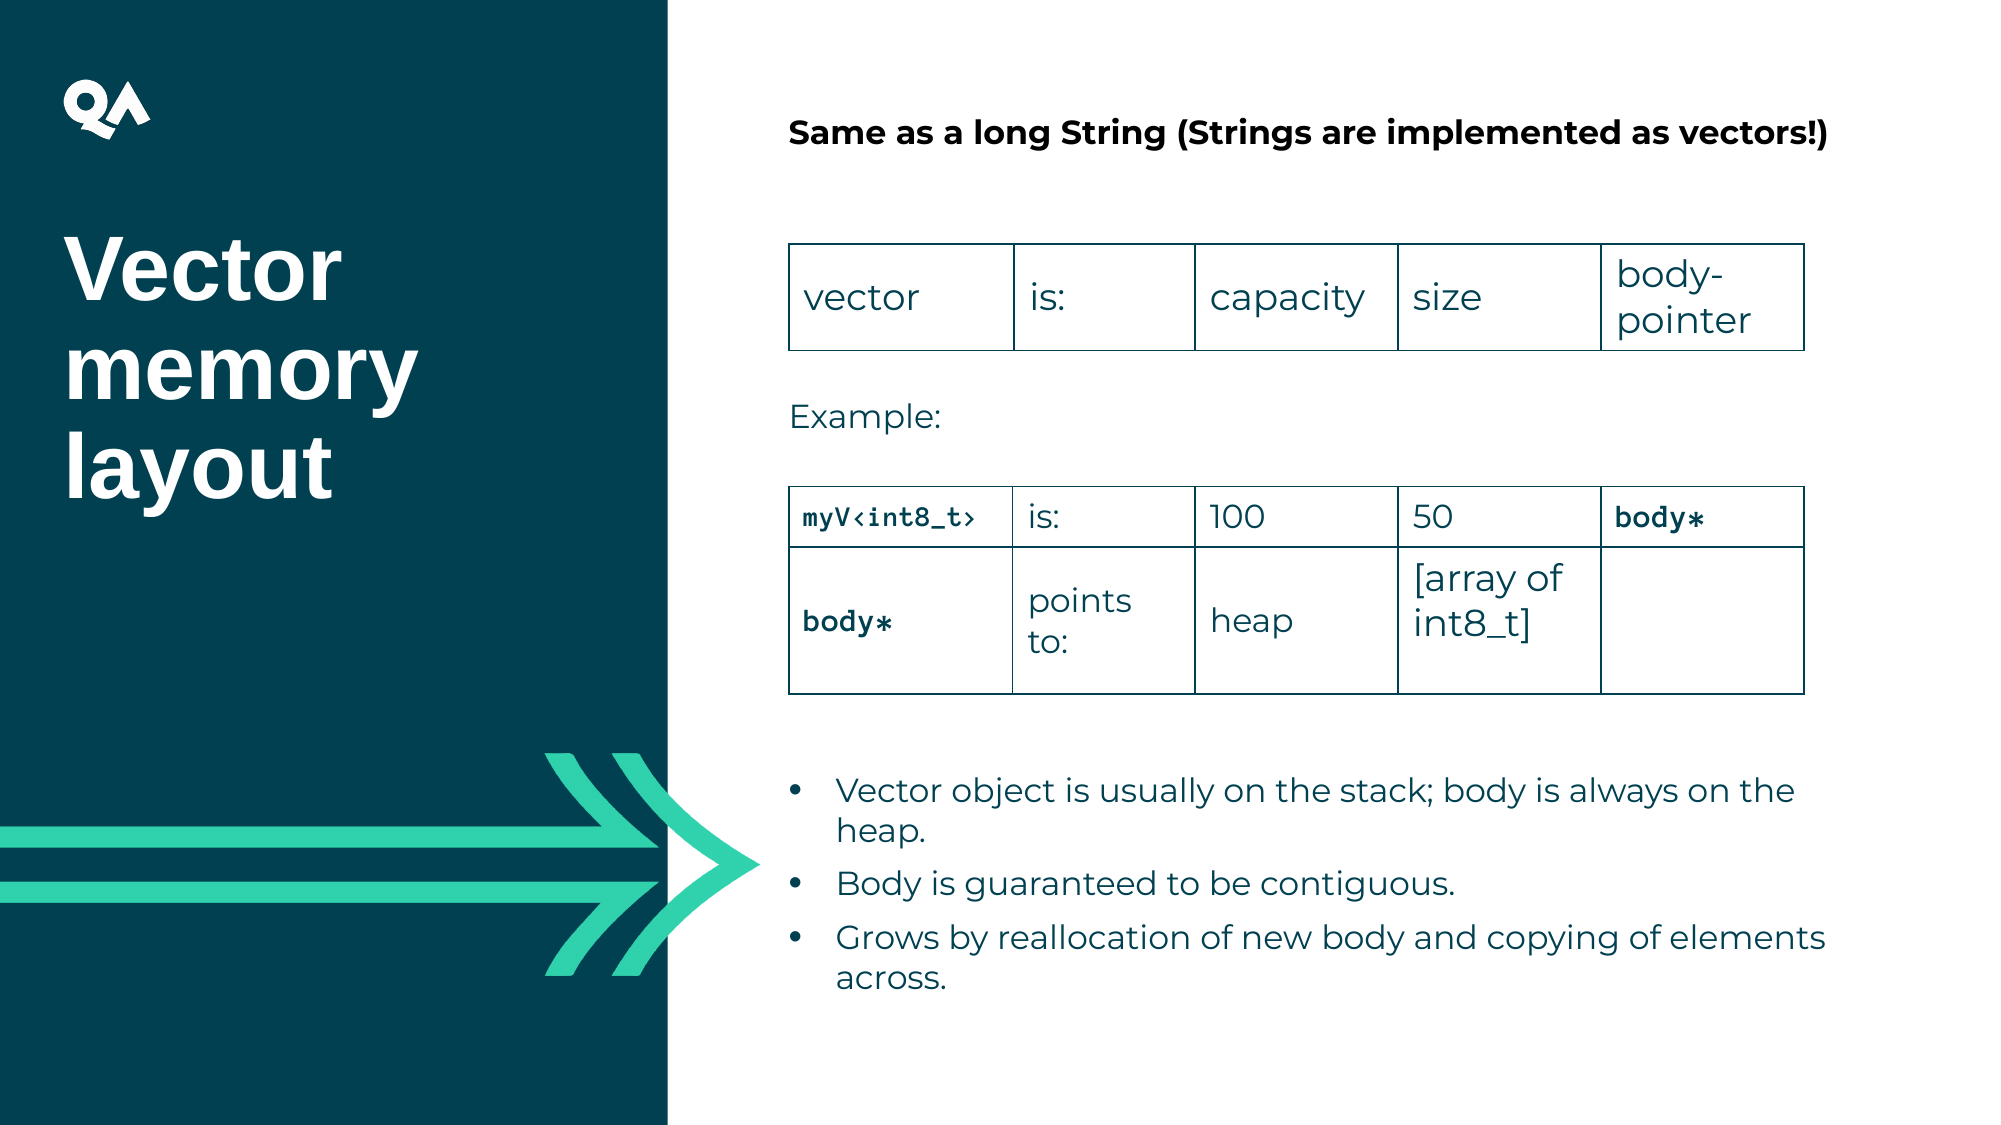

Same as a long String (Strings are implemented as vectors!)
Vector memory layout
| vector | is: | capacity | size | body-pointer |
| --- | --- | --- | --- | --- |
Example:

Vector object is usually on the stack; body is always on the heap.
Body is guaranteed to be contiguous.
Grows by reallocation of new body and copying of elements across.
| myV<int8\_t> | is: | 100 | 50 | body\* |
| --- | --- | --- | --- | --- |
| body\* | points to: | heap | [array of int8\_t] |  |